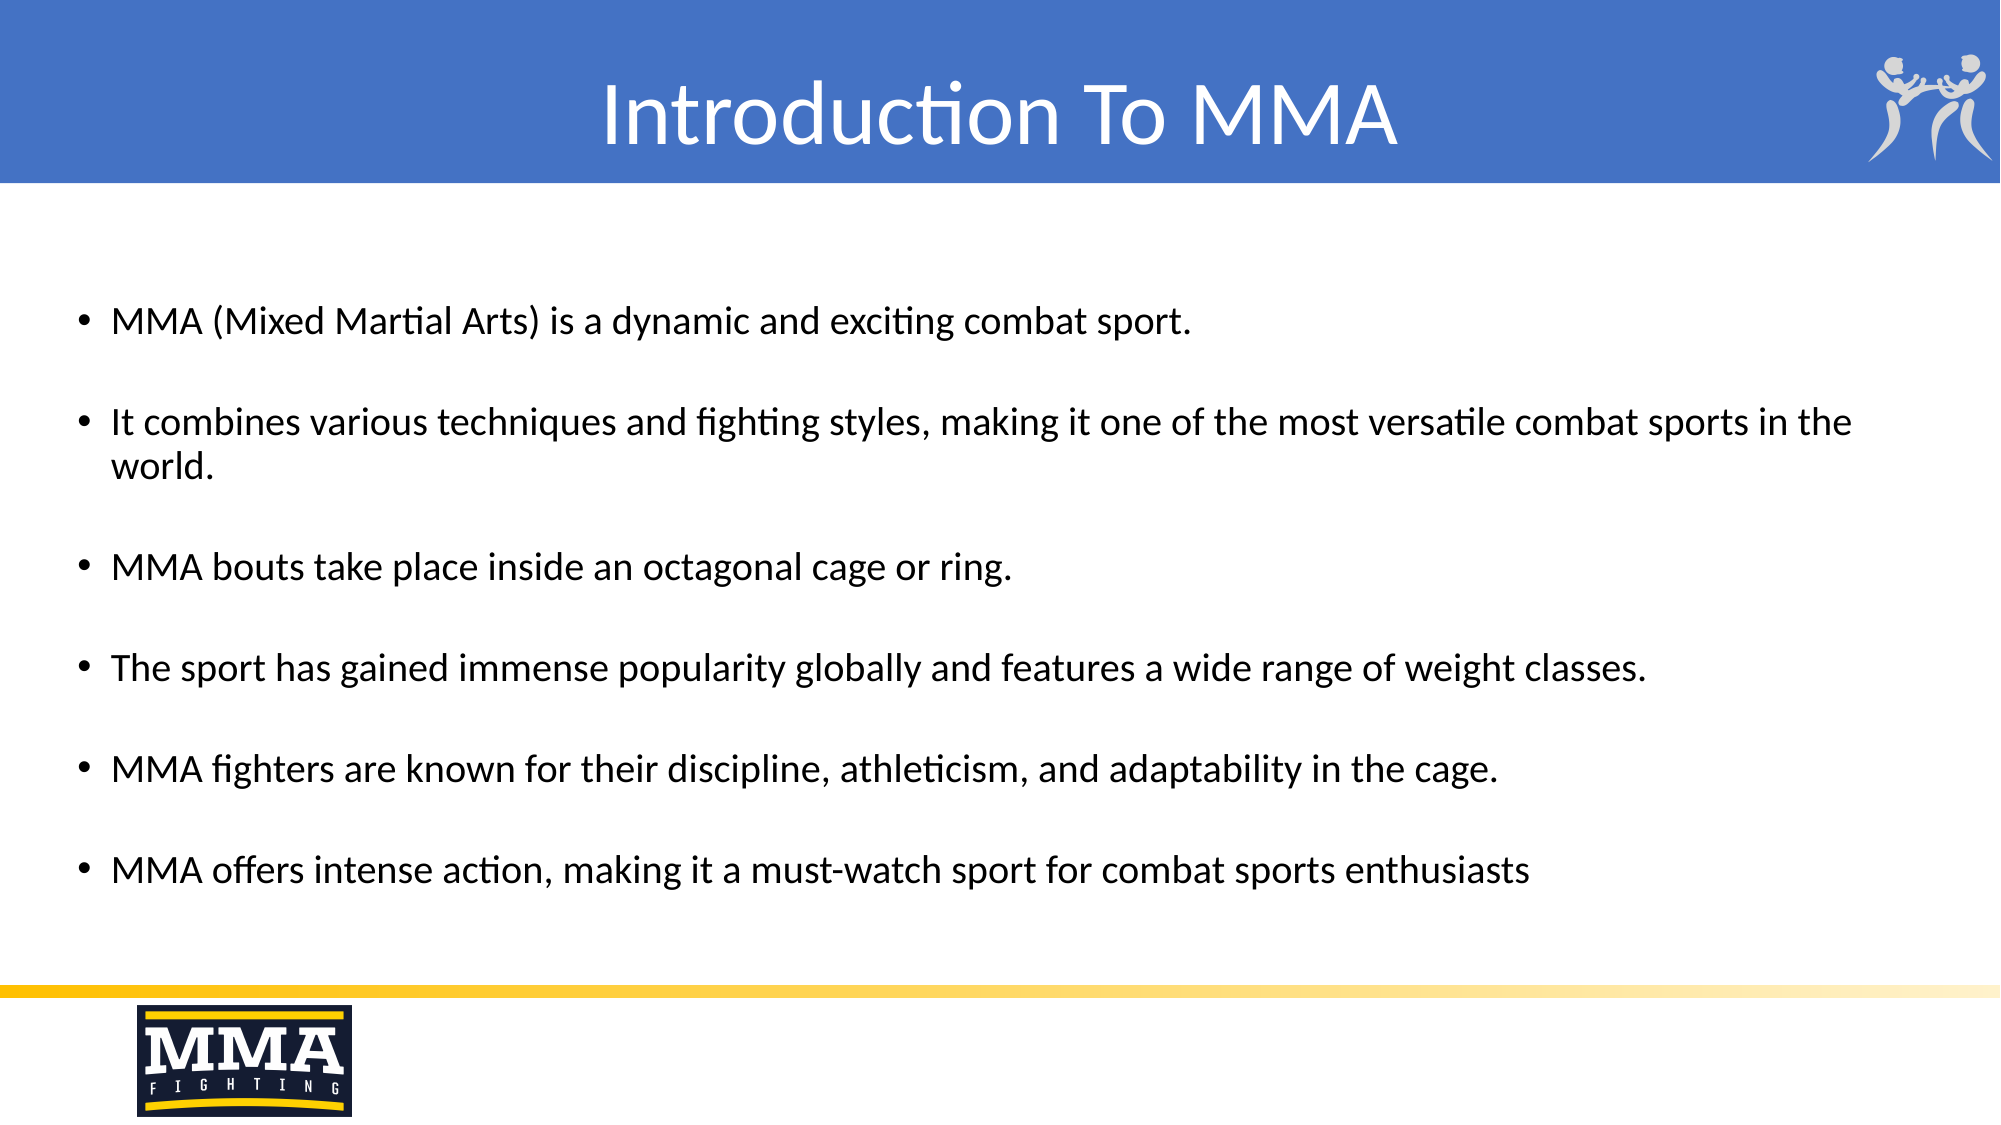

# Introduction To MMA

MMA (Mixed Martial Arts) is a dynamic and exciting combat sport.
It combines various techniques and fighting styles, making it one of the most versatile combat sports in the world.
MMA bouts take place inside an octagonal cage or ring.
The sport has gained immense popularity globally and features a wide range of weight classes.
MMA fighters are known for their discipline, athleticism, and adaptability in the cage.
MMA offers intense action, making it a must-watch sport for combat sports enthusiasts